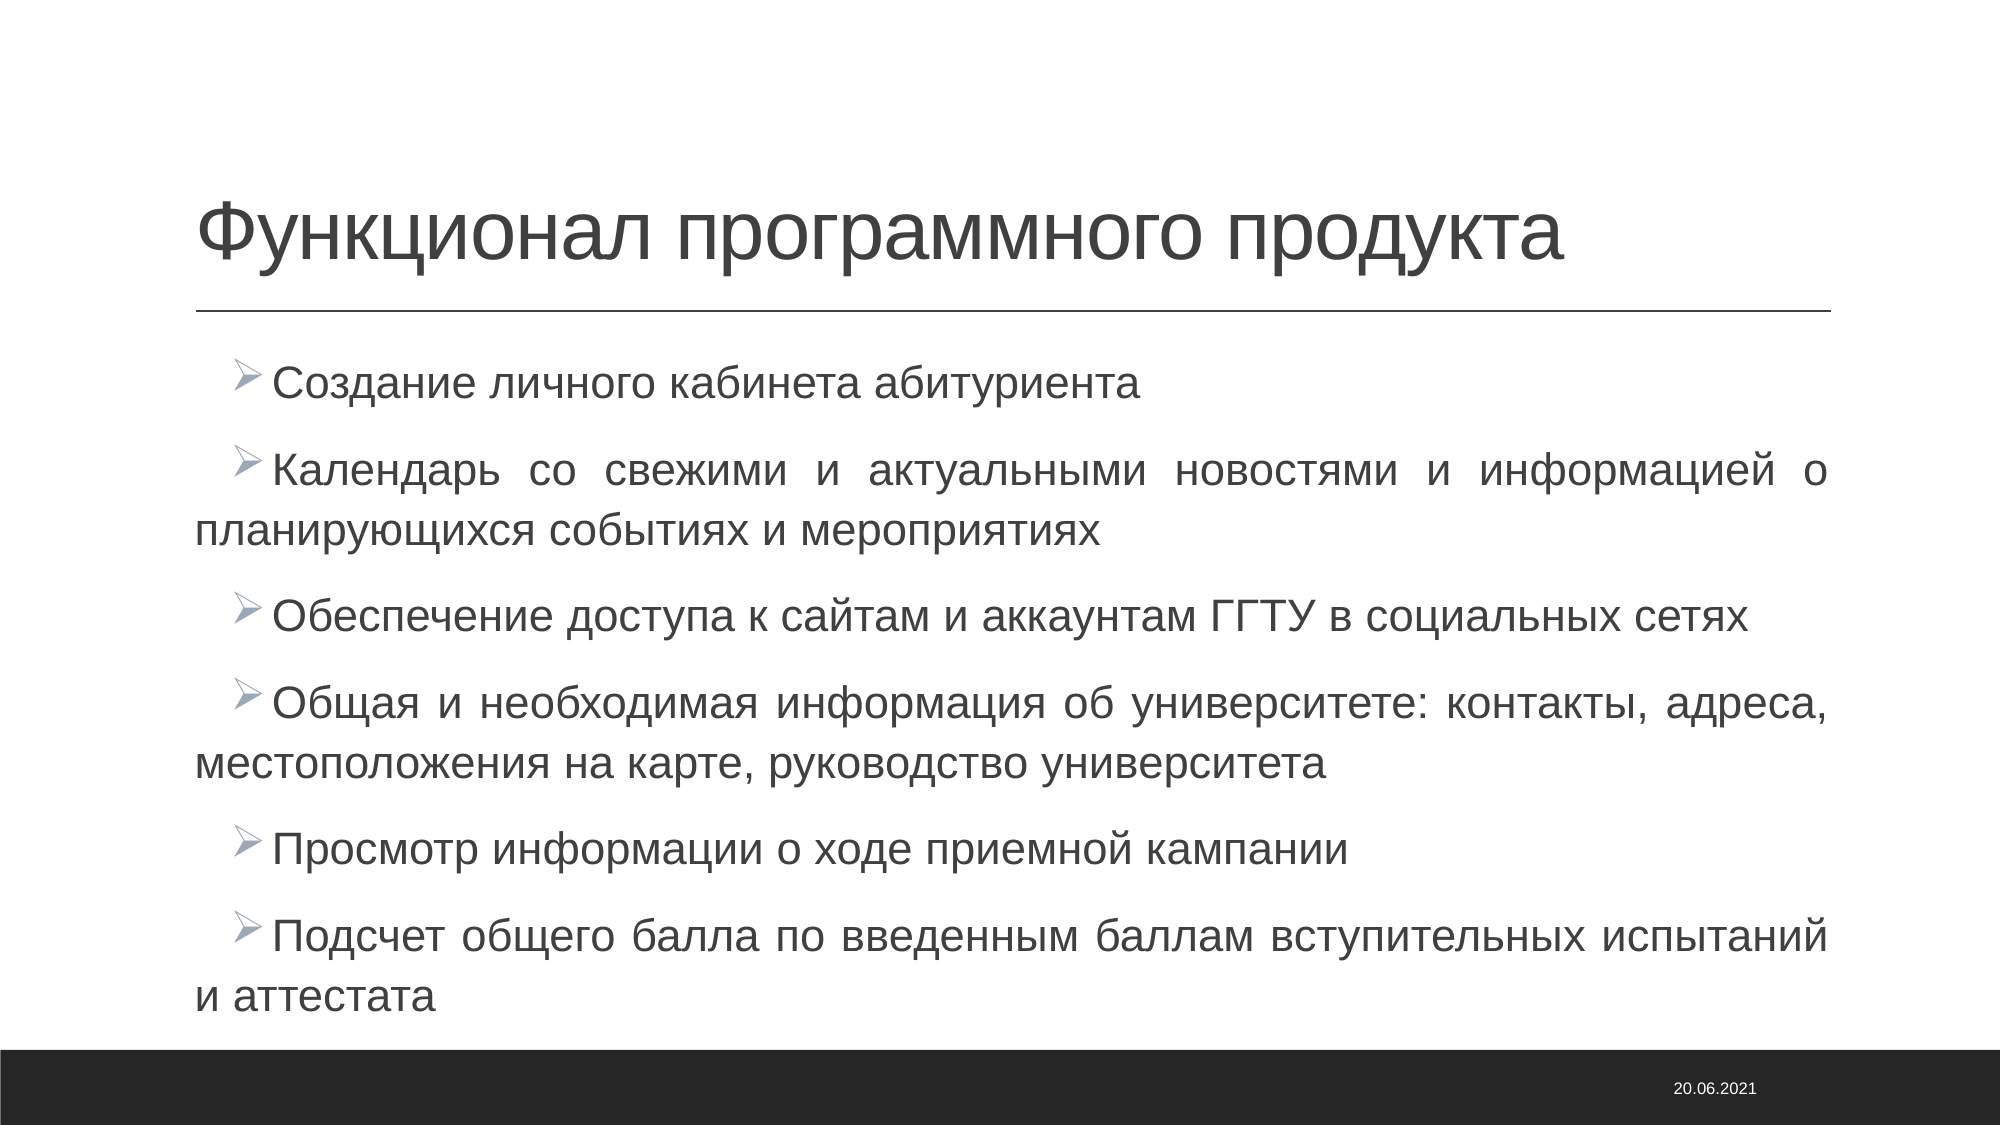

# Функционал программного продукта
Создание личного кабинета абитуриента
Календарь со свежими и актуальными новостями и информацией о планирующихся событиях и мероприятиях
Обеспечение доступа к сайтам и аккаунтам ГГТУ в социальных сетях
Общая и необходимая информация об университете: контакты, адреса, местоположения на карте, руководство университета
Просмотр информации о ходе приемной кампании
Подсчет общего балла по введенным баллам вступительных испытаний и аттестата

20.06.2021